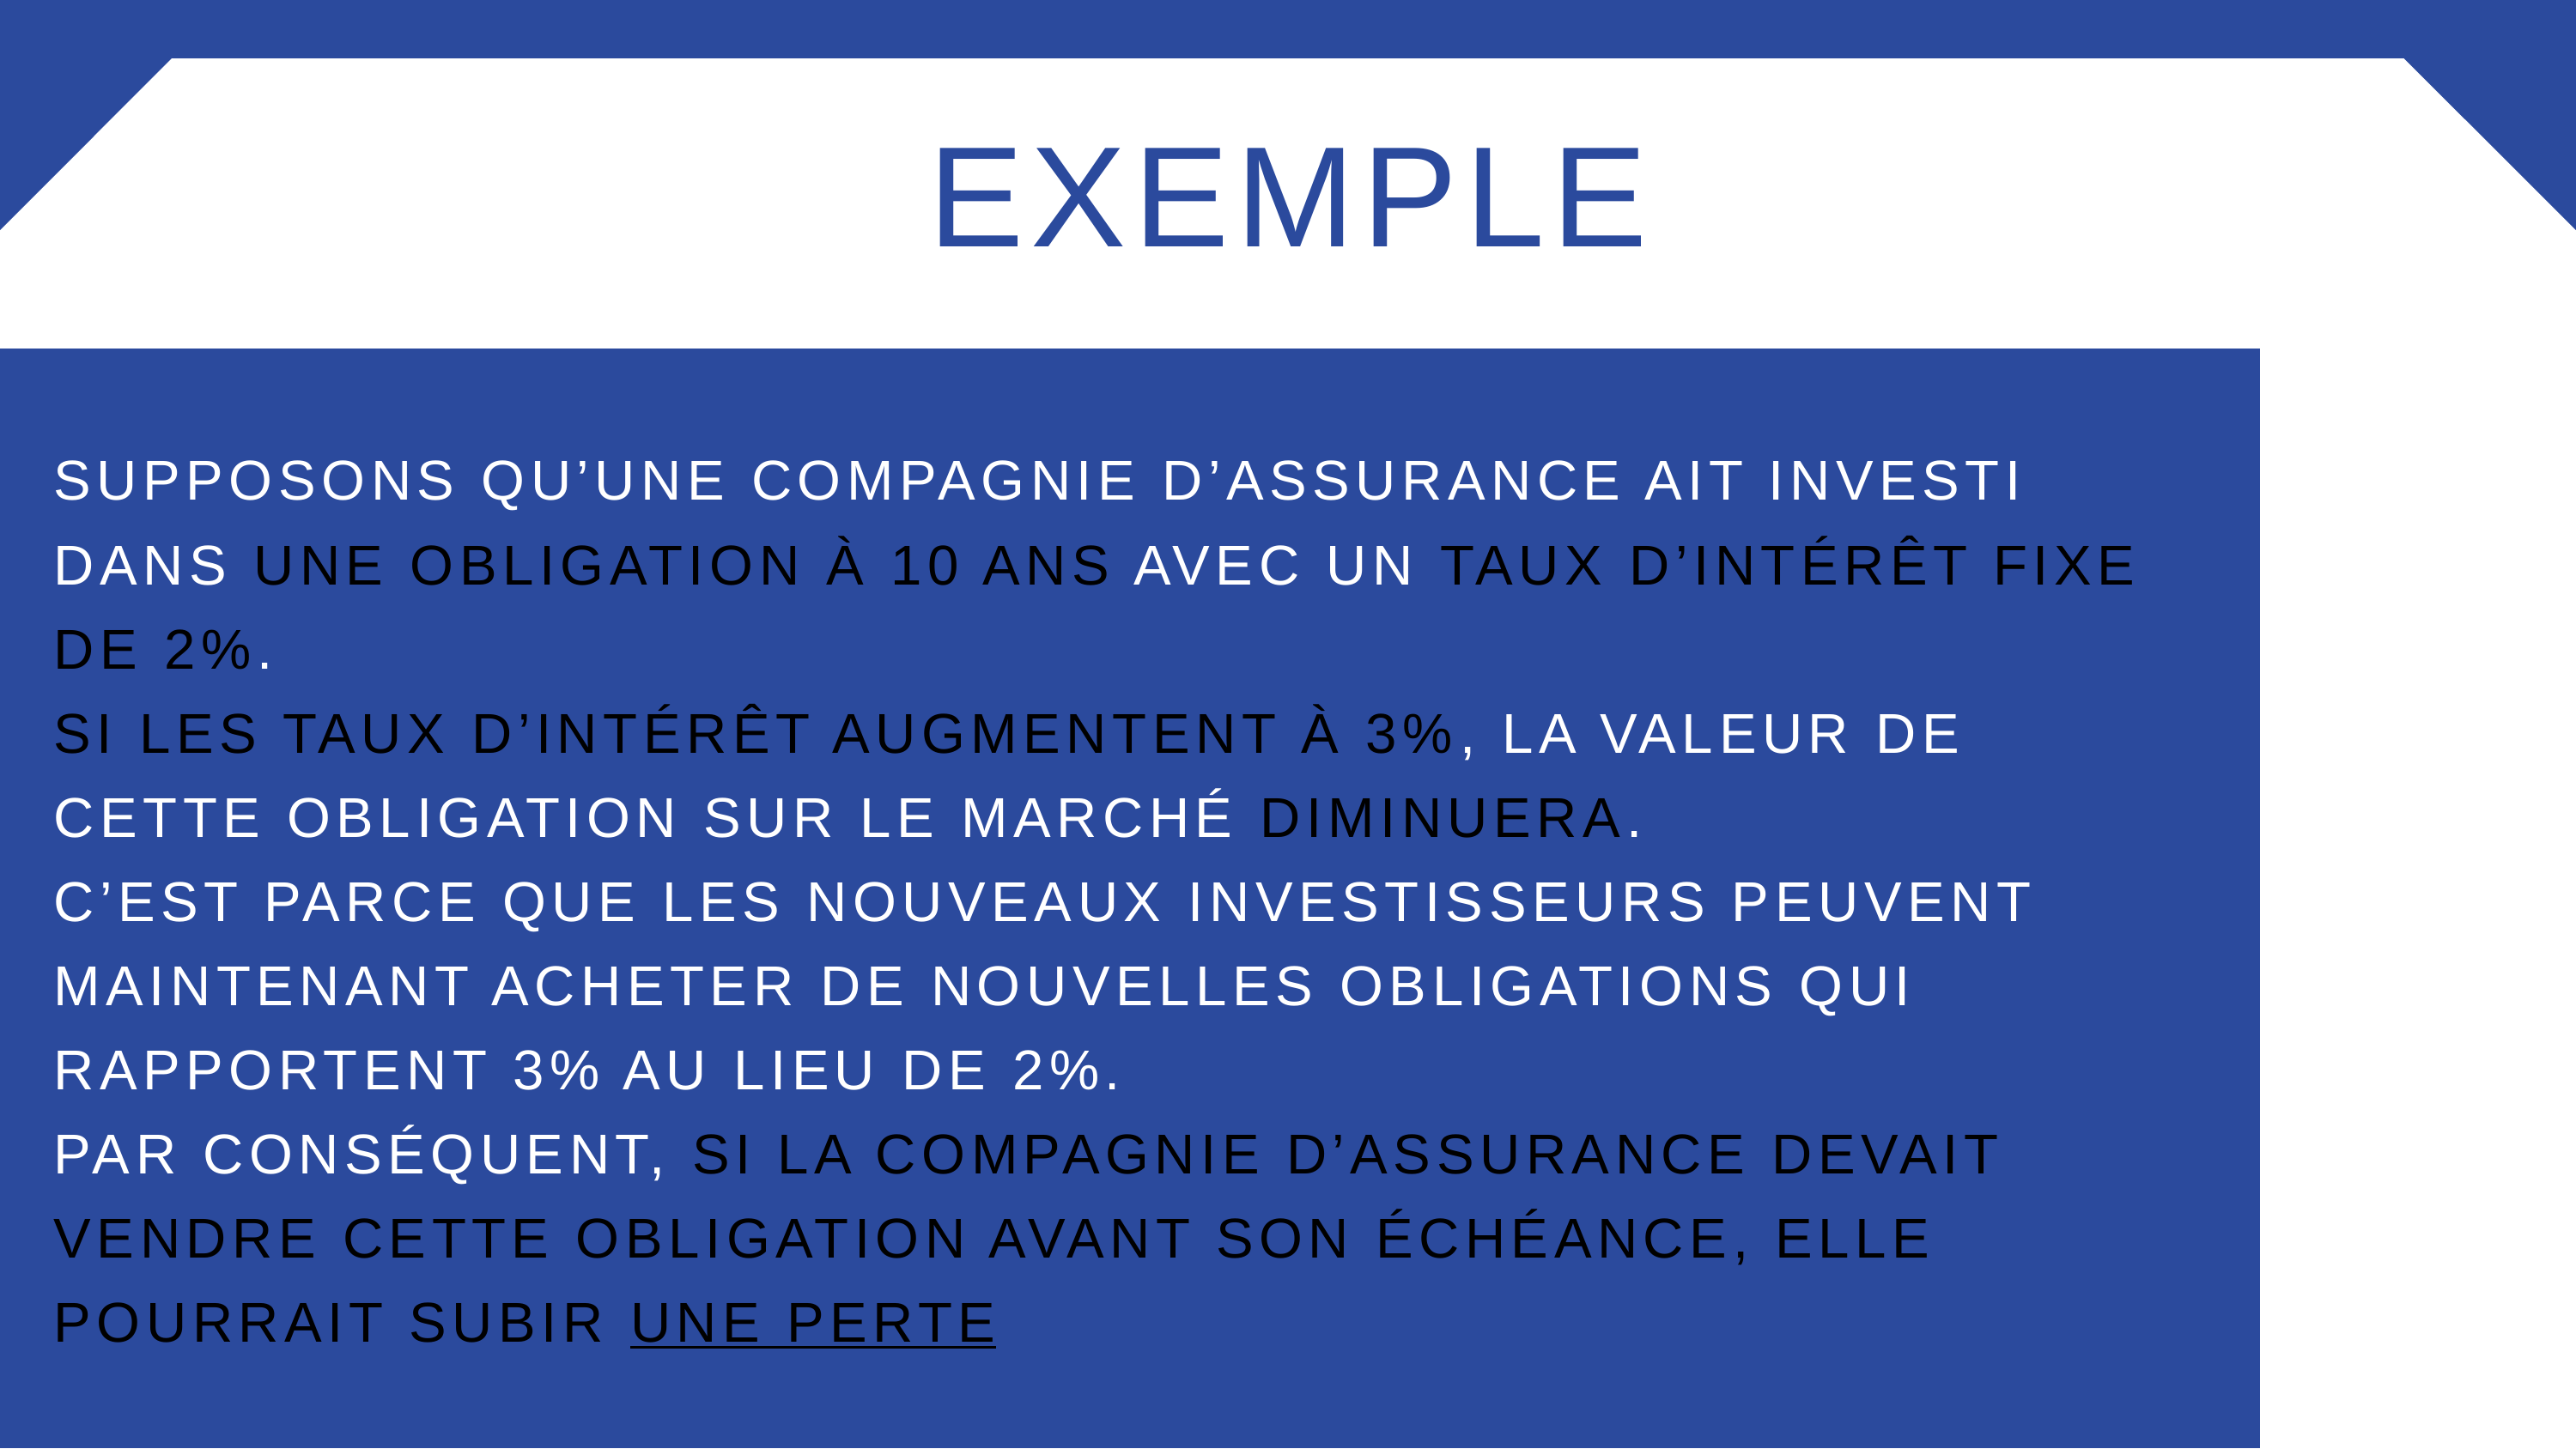

EXEMPLE

SUPPOSONS QU’UNE COMPAGNIE D’ASSURANCE AIT INVESTI DANS UNE OBLIGATION À 10 ANS AVEC UN TAUX D’INTÉRÊT FIXE DE 2%.
SI LES TAUX D’INTÉRÊT AUGMENTENT À 3%, LA VALEUR DE CETTE OBLIGATION SUR LE MARCHÉ DIMINUERA.
C’EST PARCE QUE LES NOUVEAUX INVESTISSEURS PEUVENT MAINTENANT ACHETER DE NOUVELLES OBLIGATIONS QUI RAPPORTENT 3% AU LIEU DE 2%.
PAR CONSÉQUENT, SI LA COMPAGNIE D’ASSURANCE DEVAIT VENDRE CETTE OBLIGATION AVANT SON ÉCHÉANCE, ELLE POURRAIT SUBIR UNE PERTE